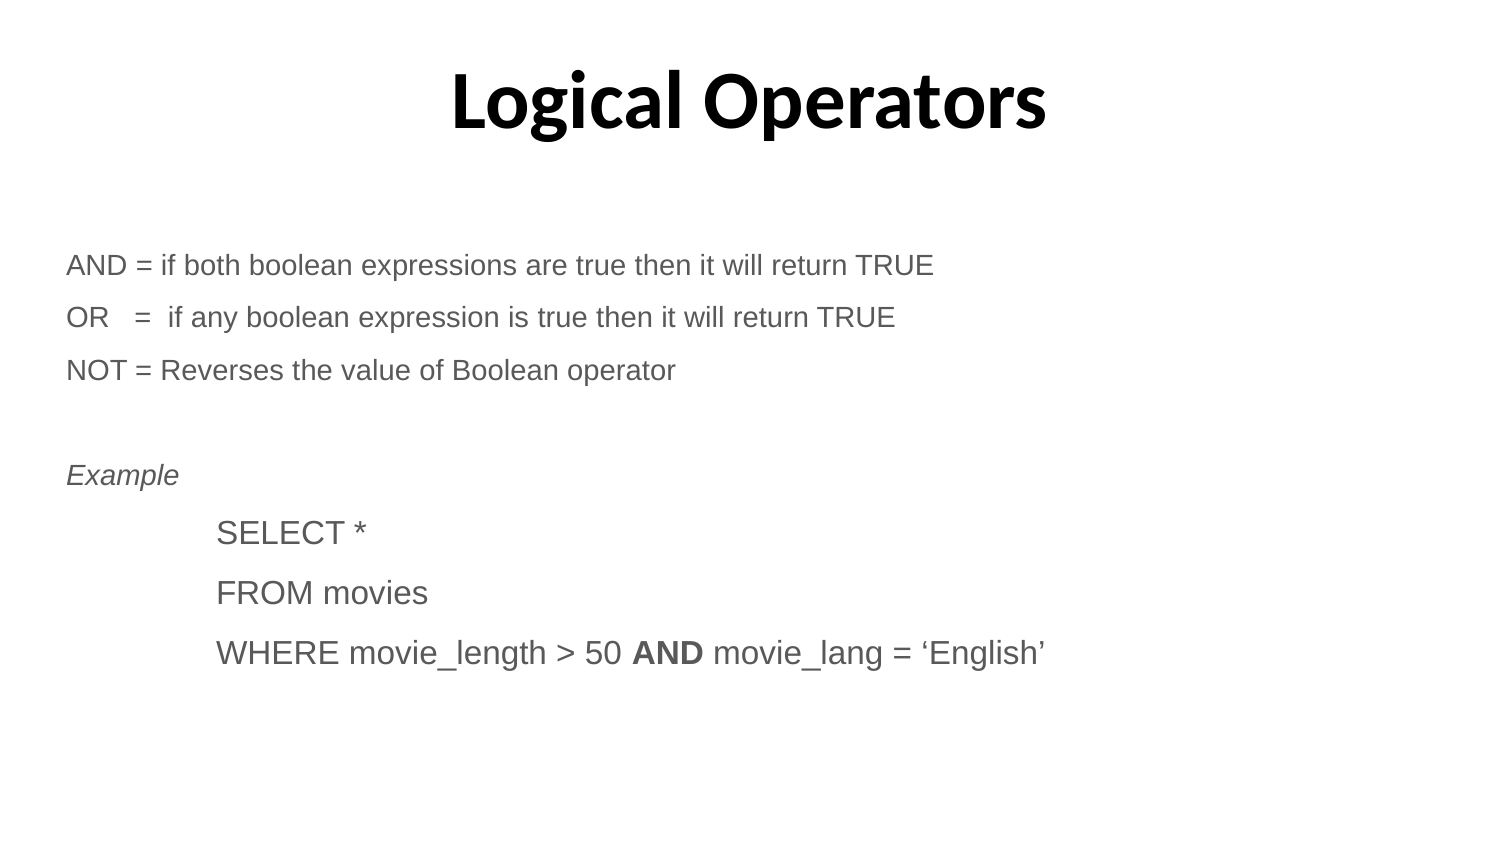

# Logical Operators
AND = if both boolean expressions are true then it will return TRUE
OR   =  if any boolean expression is true then it will return TRUE
NOT = Reverses the value of Boolean operator

Example
SELECT *
FROM movies
WHERE movie_length > 50 AND movie_lang = ‘English’